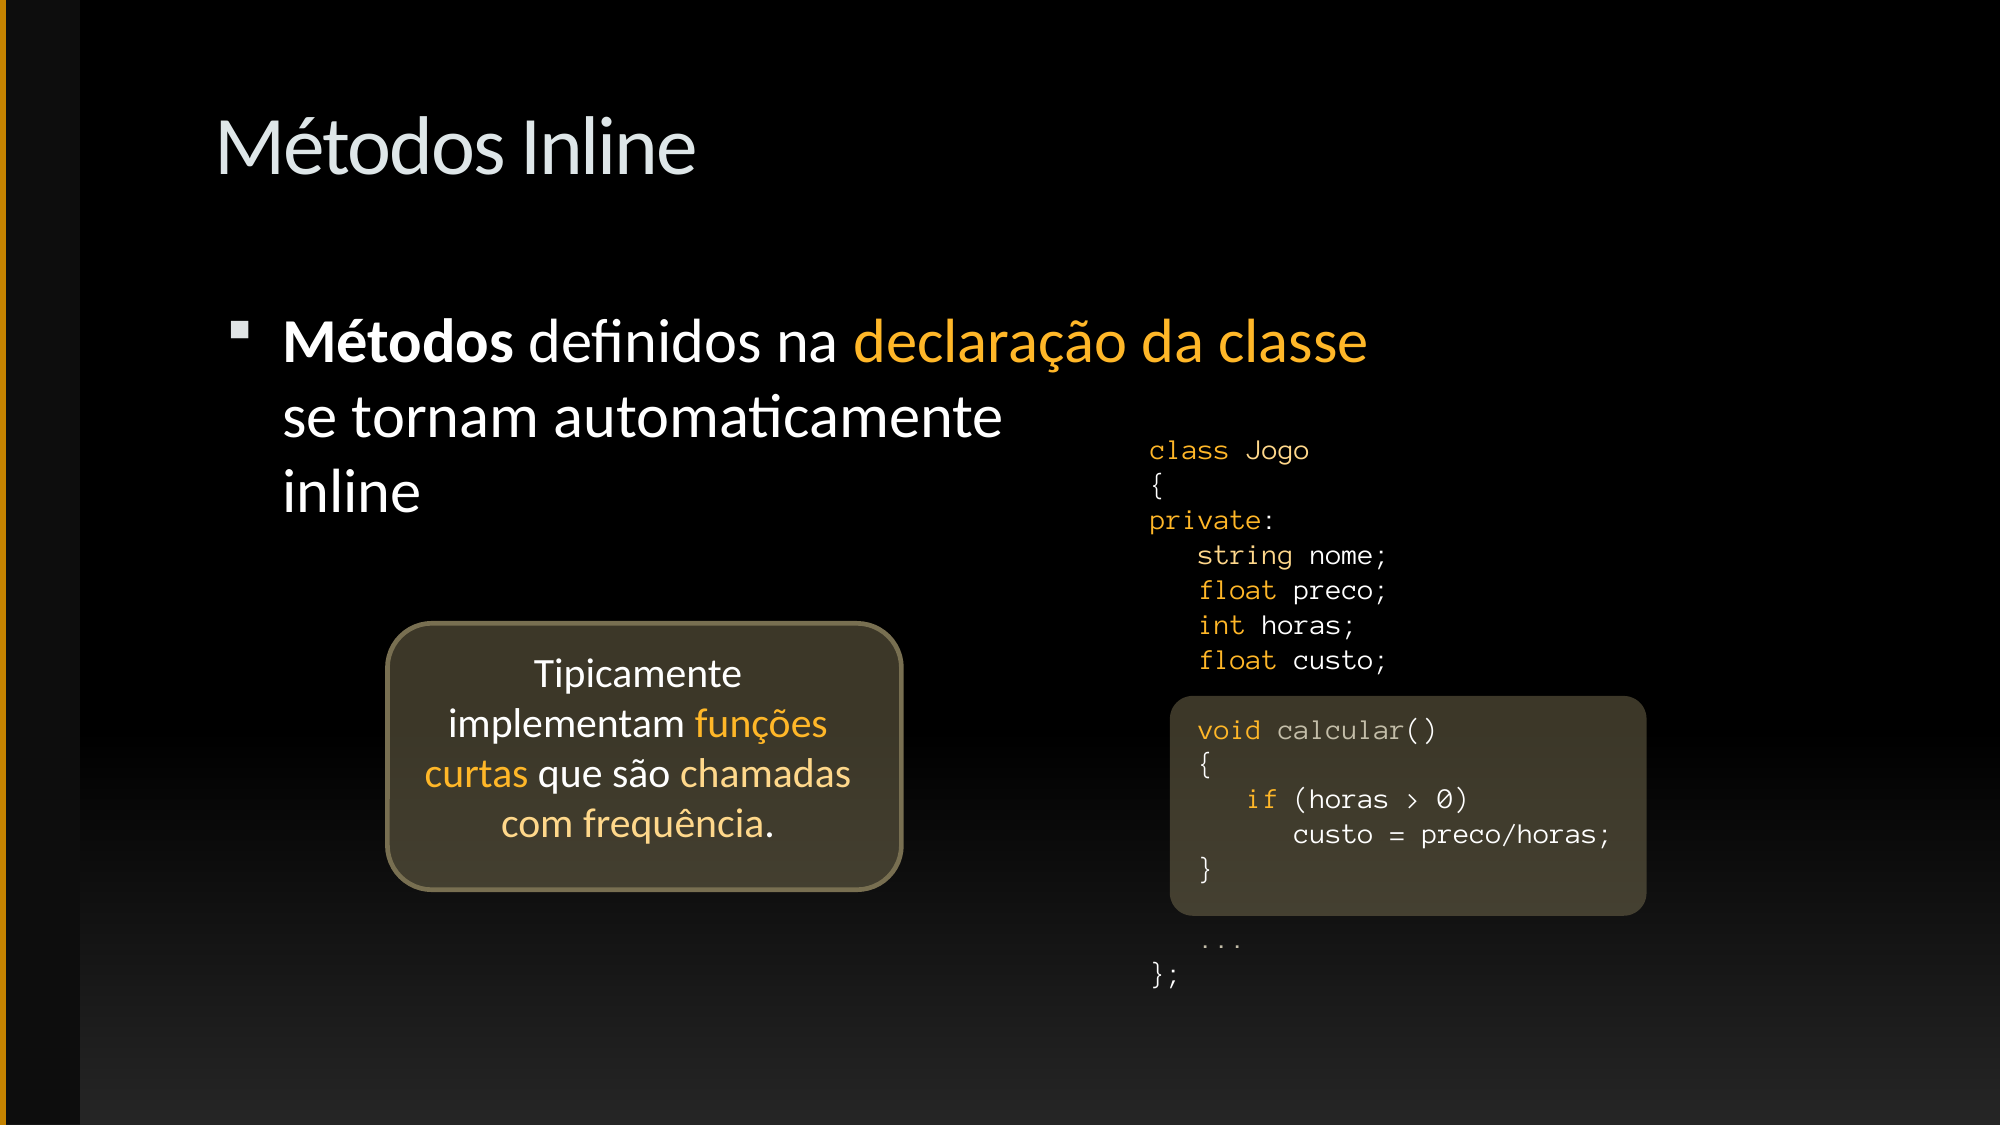

# Métodos Inline
Métodos definidos na declaração da classe
se tornam automaticamente
inline

class Jogo
{
private:
   string nome;
   float preco;
   int horas;
   float custo;
   void calcular()
   {
      if (horas > 0)
         custo = preco/horas;
   }
   ...
};

Tipicamente implementam funções curtas que são chamadas com frequência.